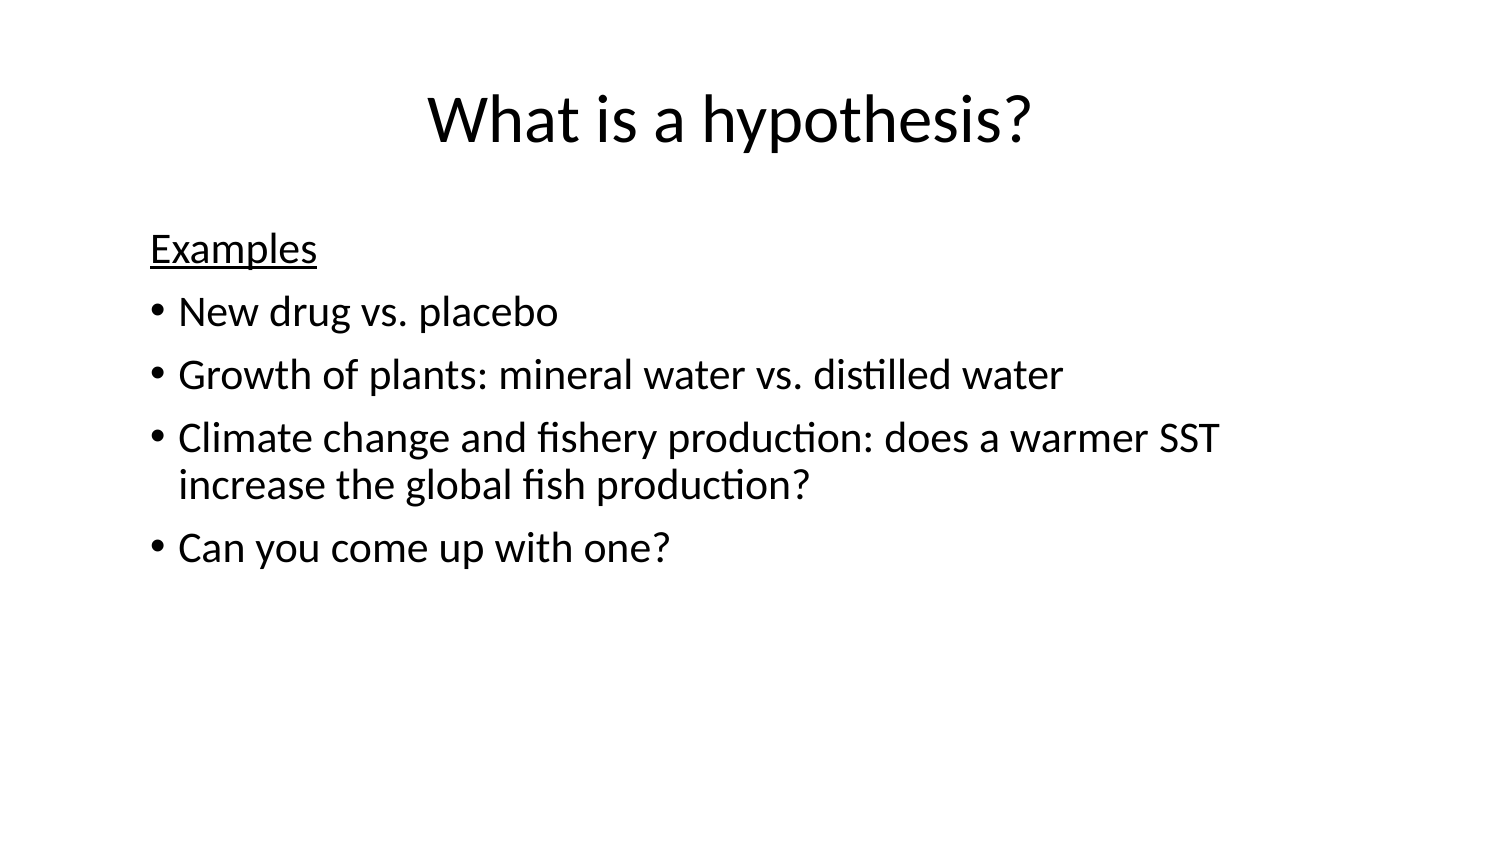

# What is a hypothesis?
Examples
New drug vs. placebo
Growth of plants: mineral water vs. distilled water
Climate change and fishery production: does a warmer SST increase the global fish production?
Can you come up with one?